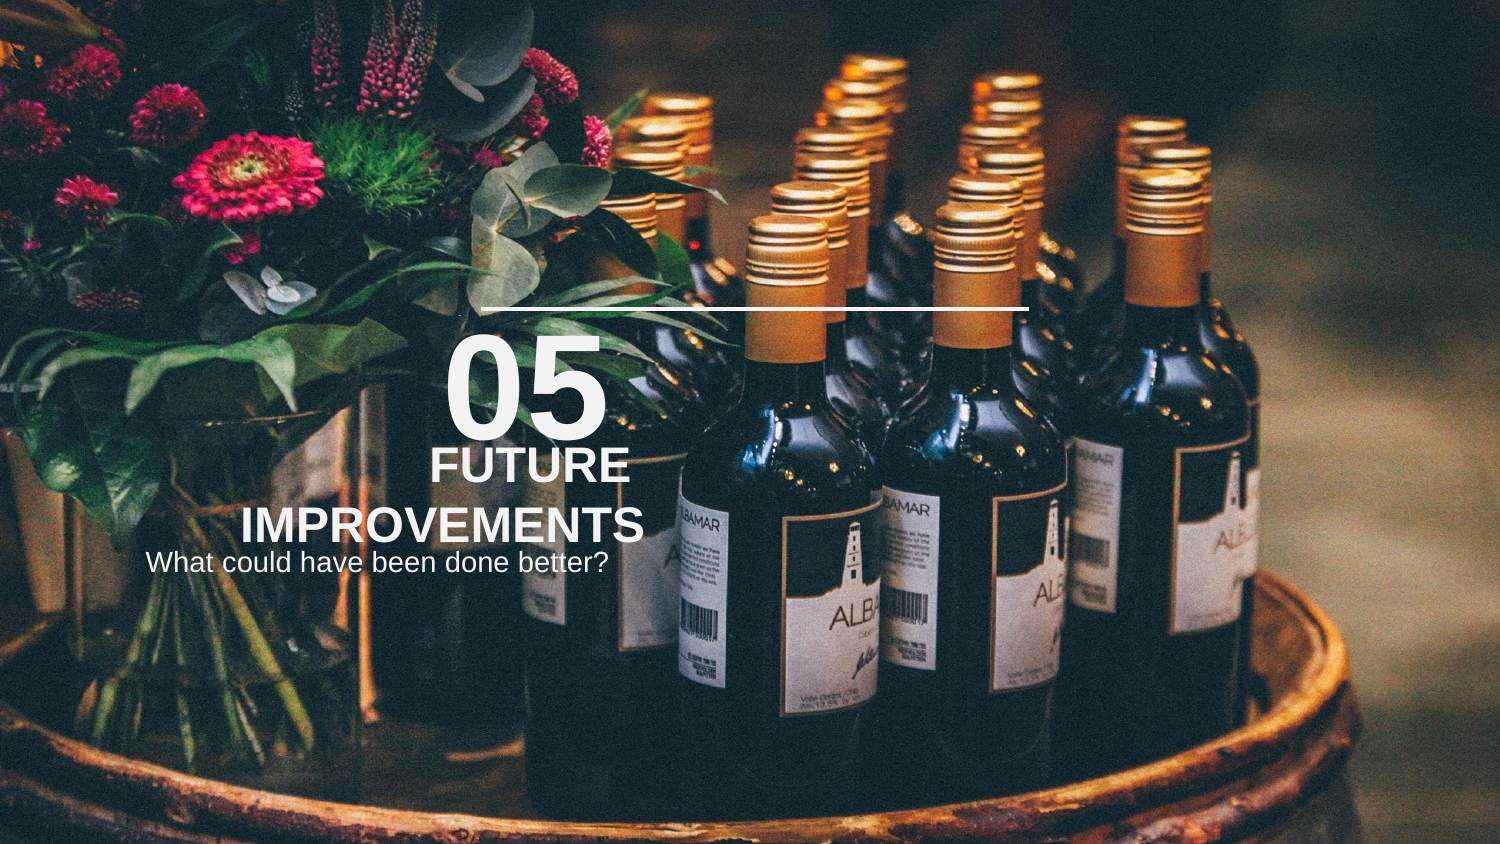

05
# FUTURE  IMPROVEMENTS
What could have been done better?